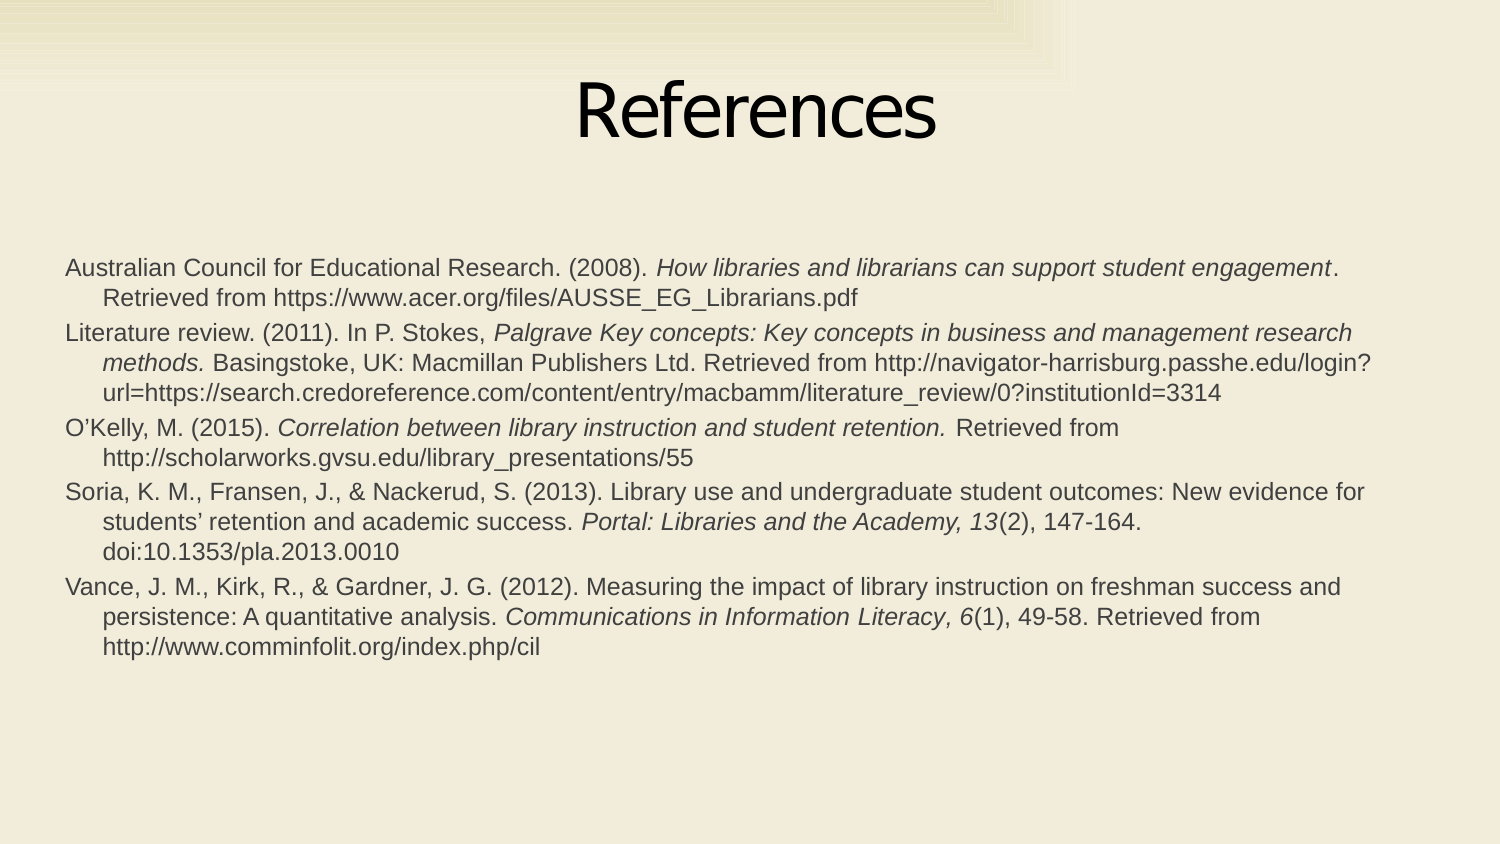

# References
Australian Council for Educational Research. (2008). How libraries and librarians can support student engagement. Retrieved from https://www.acer.org/files/AUSSE_EG_Librarians.pdf
Literature review. (2011). In P. Stokes, Palgrave Key concepts: Key concepts in business and management research methods. Basingstoke, UK: Macmillan Publishers Ltd. Retrieved from http://navigator-harrisburg.passhe.edu/login?url=https://search.credoreference.com/content/entry/macbamm/literature_review/0?institutionId=3314
O’Kelly, M. (2015). Correlation between library instruction and student retention. Retrieved from http://scholarworks.gvsu.edu/library_presentations/55
Soria, K. M., Fransen, J., & Nackerud, S. (2013). Library use and undergraduate student outcomes: New evidence for students’ retention and academic success. Portal: Libraries and the Academy, 13(2), 147-164. doi:10.1353/pla.2013.0010
Vance, J. M., Kirk, R., & Gardner, J. G. (2012). Measuring the impact of library instruction on freshman success and persistence: A quantitative analysis. Communications in Information Literacy, 6(1), 49-58. Retrieved from http://www.comminfolit.org/index.php/cil